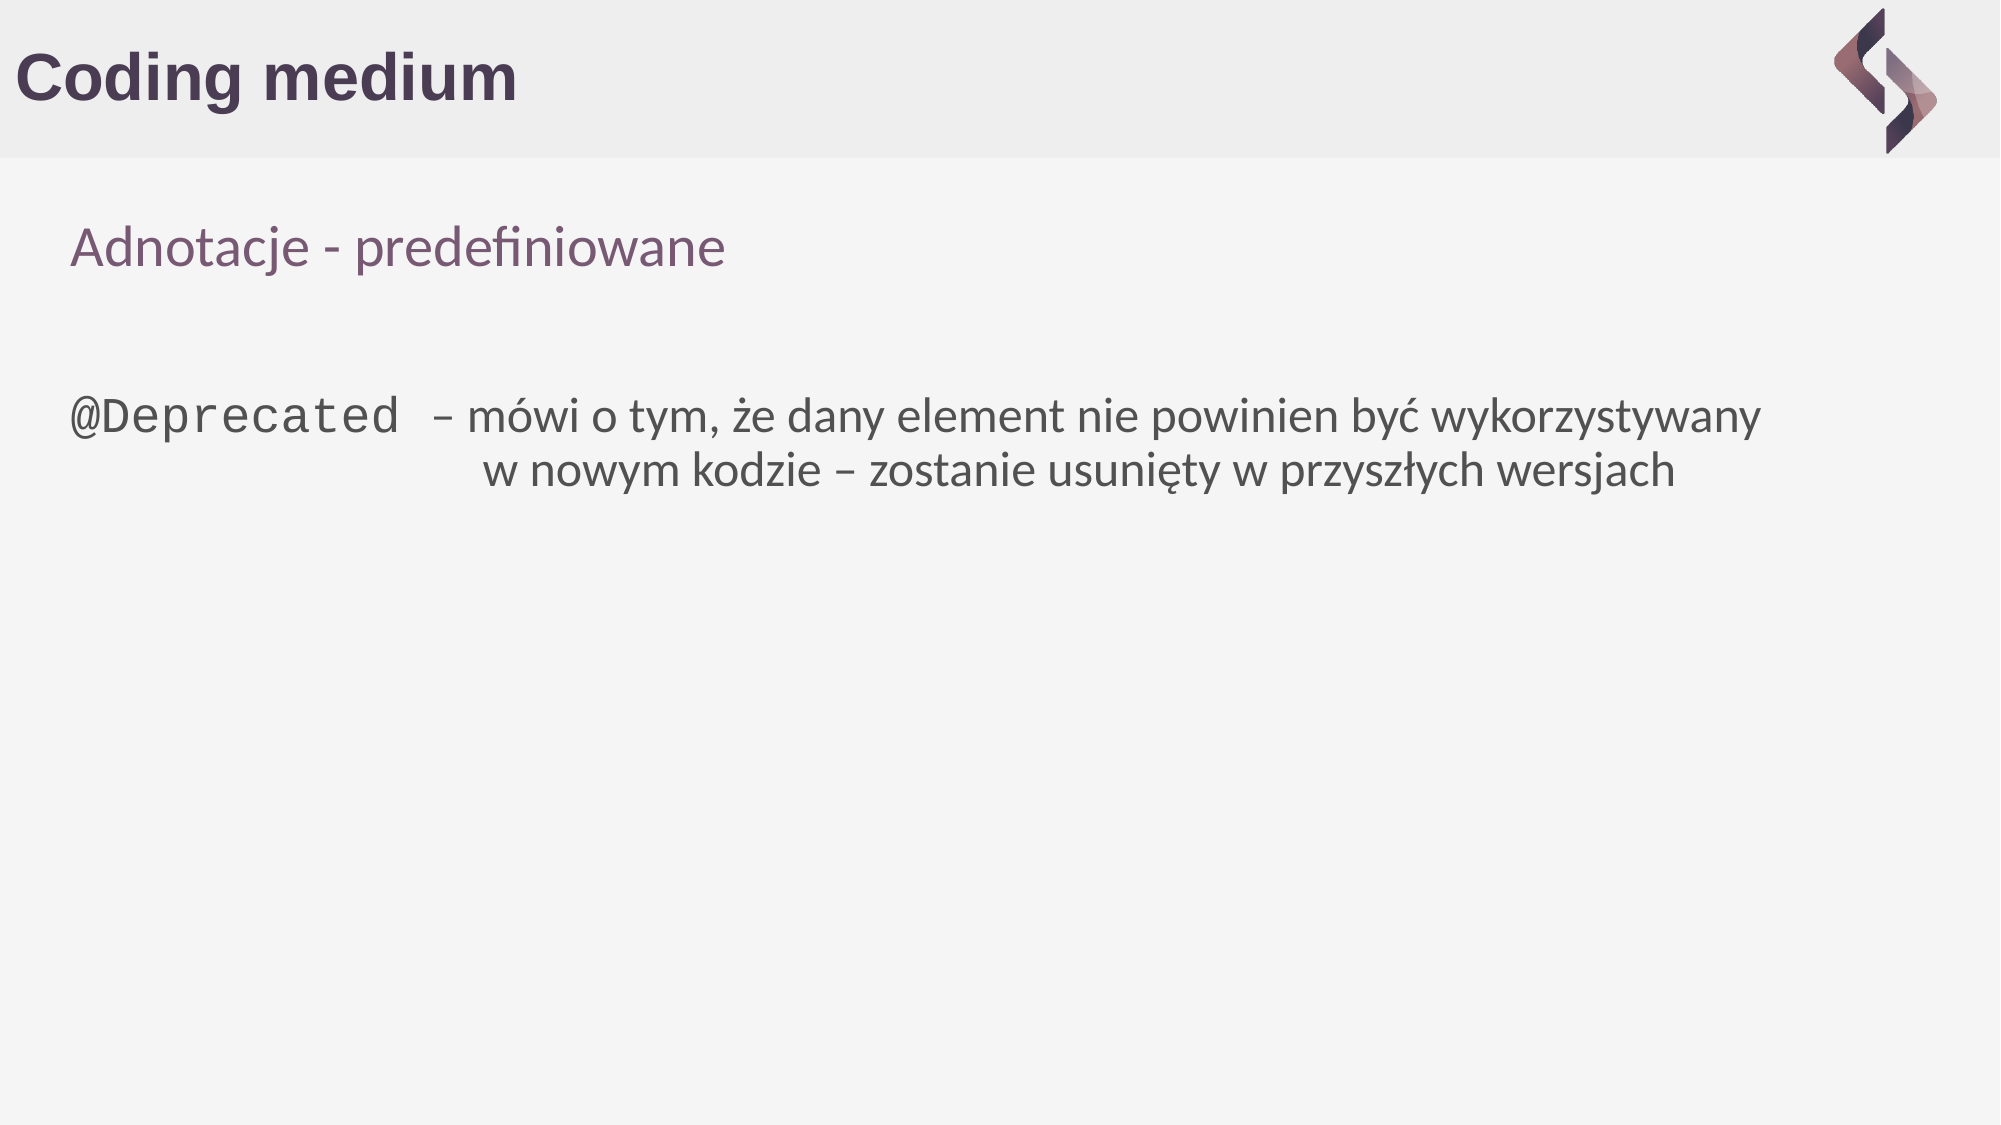

# Coding medium
Adnotacje - predefiniowane
@Deprecated – mówi o tym, że dany element nie powinien być wykorzystywany w nowym kodzie – zostanie usunięty w przyszłych wersjach